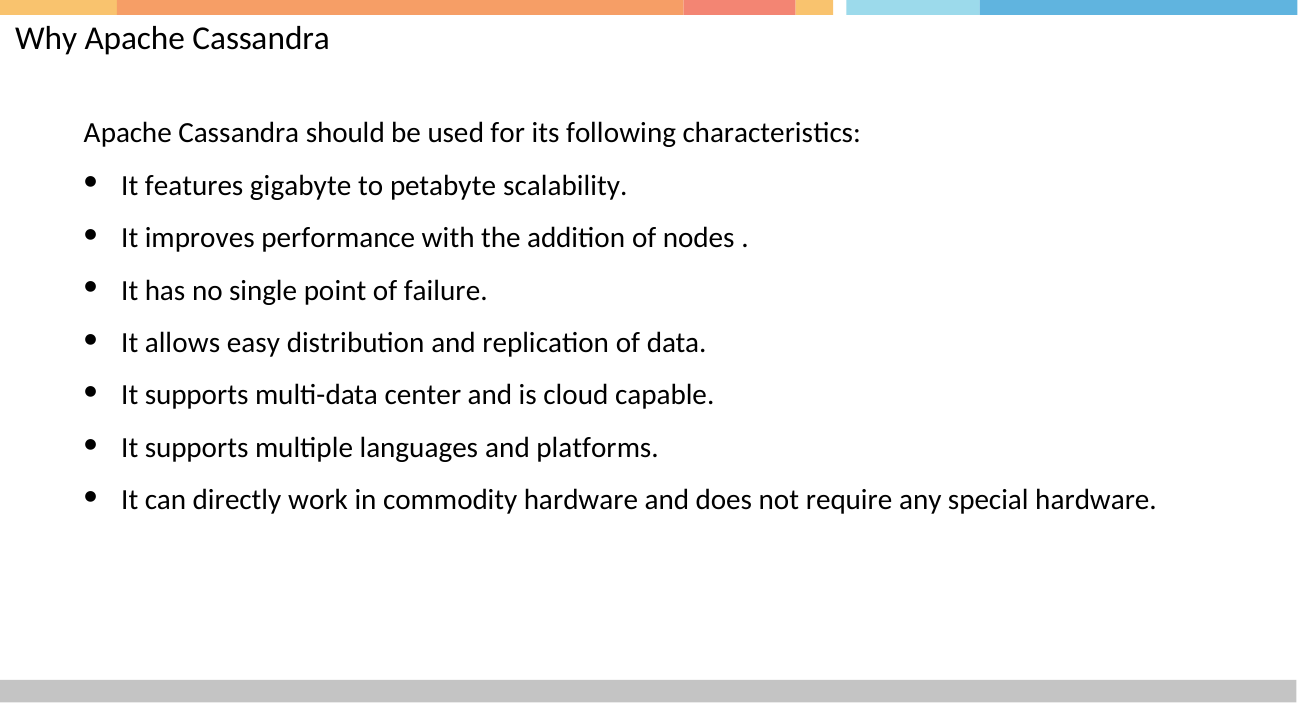

# Why Apache Cassandra

Apache Cassandra should be used for its following characteristics:
It features gigabyte to petabyte scalability.
It improves performance with the addition of nodes .
It has no single point of failure.
It allows easy distribution and replication of data.
It supports multi-data center and is cloud capable.
It supports multiple languages and platforms.
It can directly work in commodity hardware and does not require any special hardware.